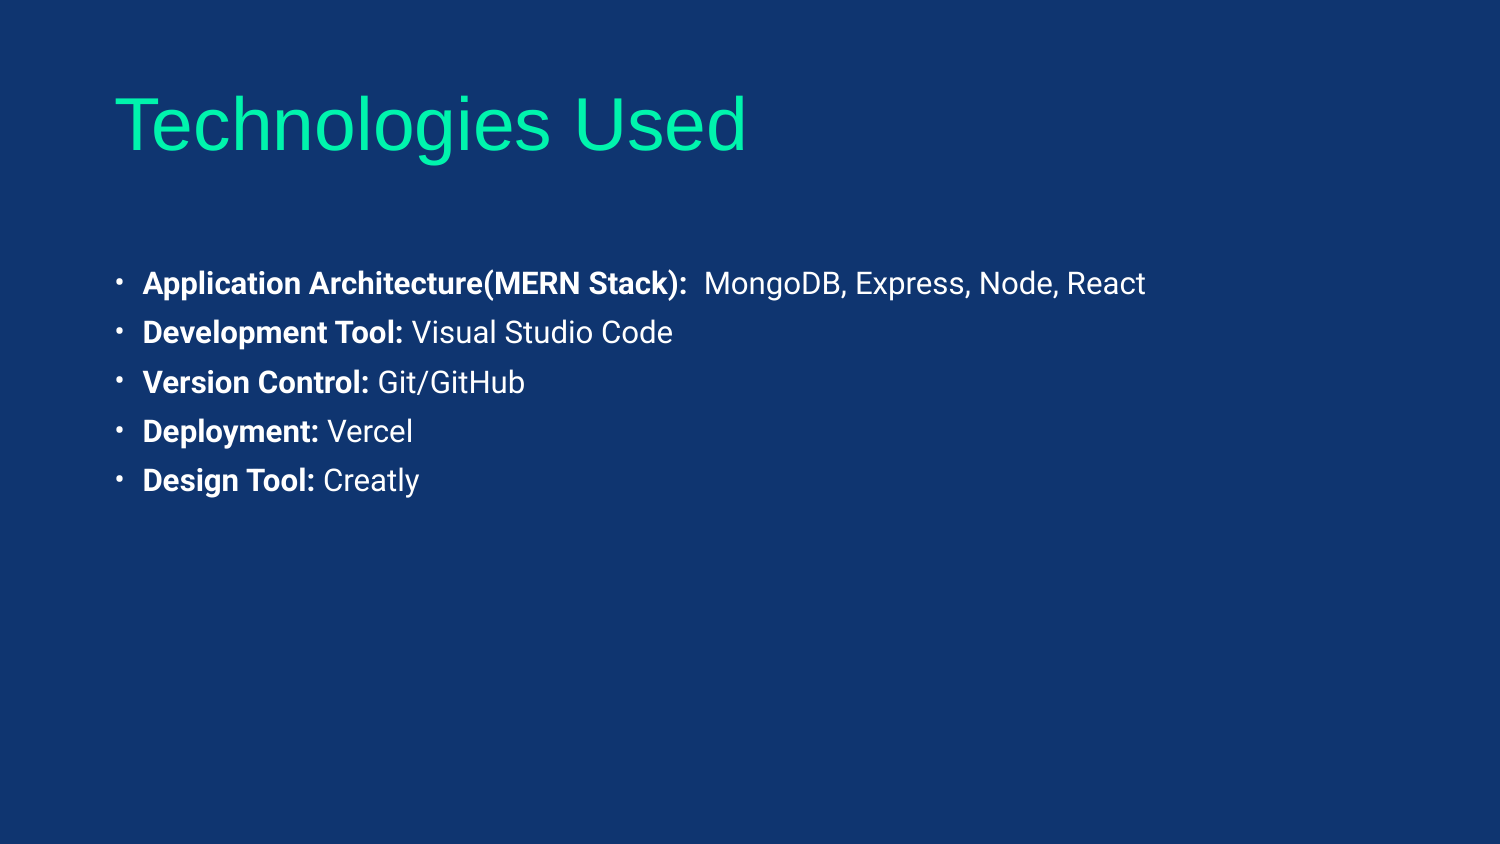

# Technologies Used

Application Architecture(MERN Stack):  MongoDB, Express, Node, React
Development Tool: Visual Studio Code
Version Control: Git/GitHub
Deployment: Vercel
Design Tool: Creatly